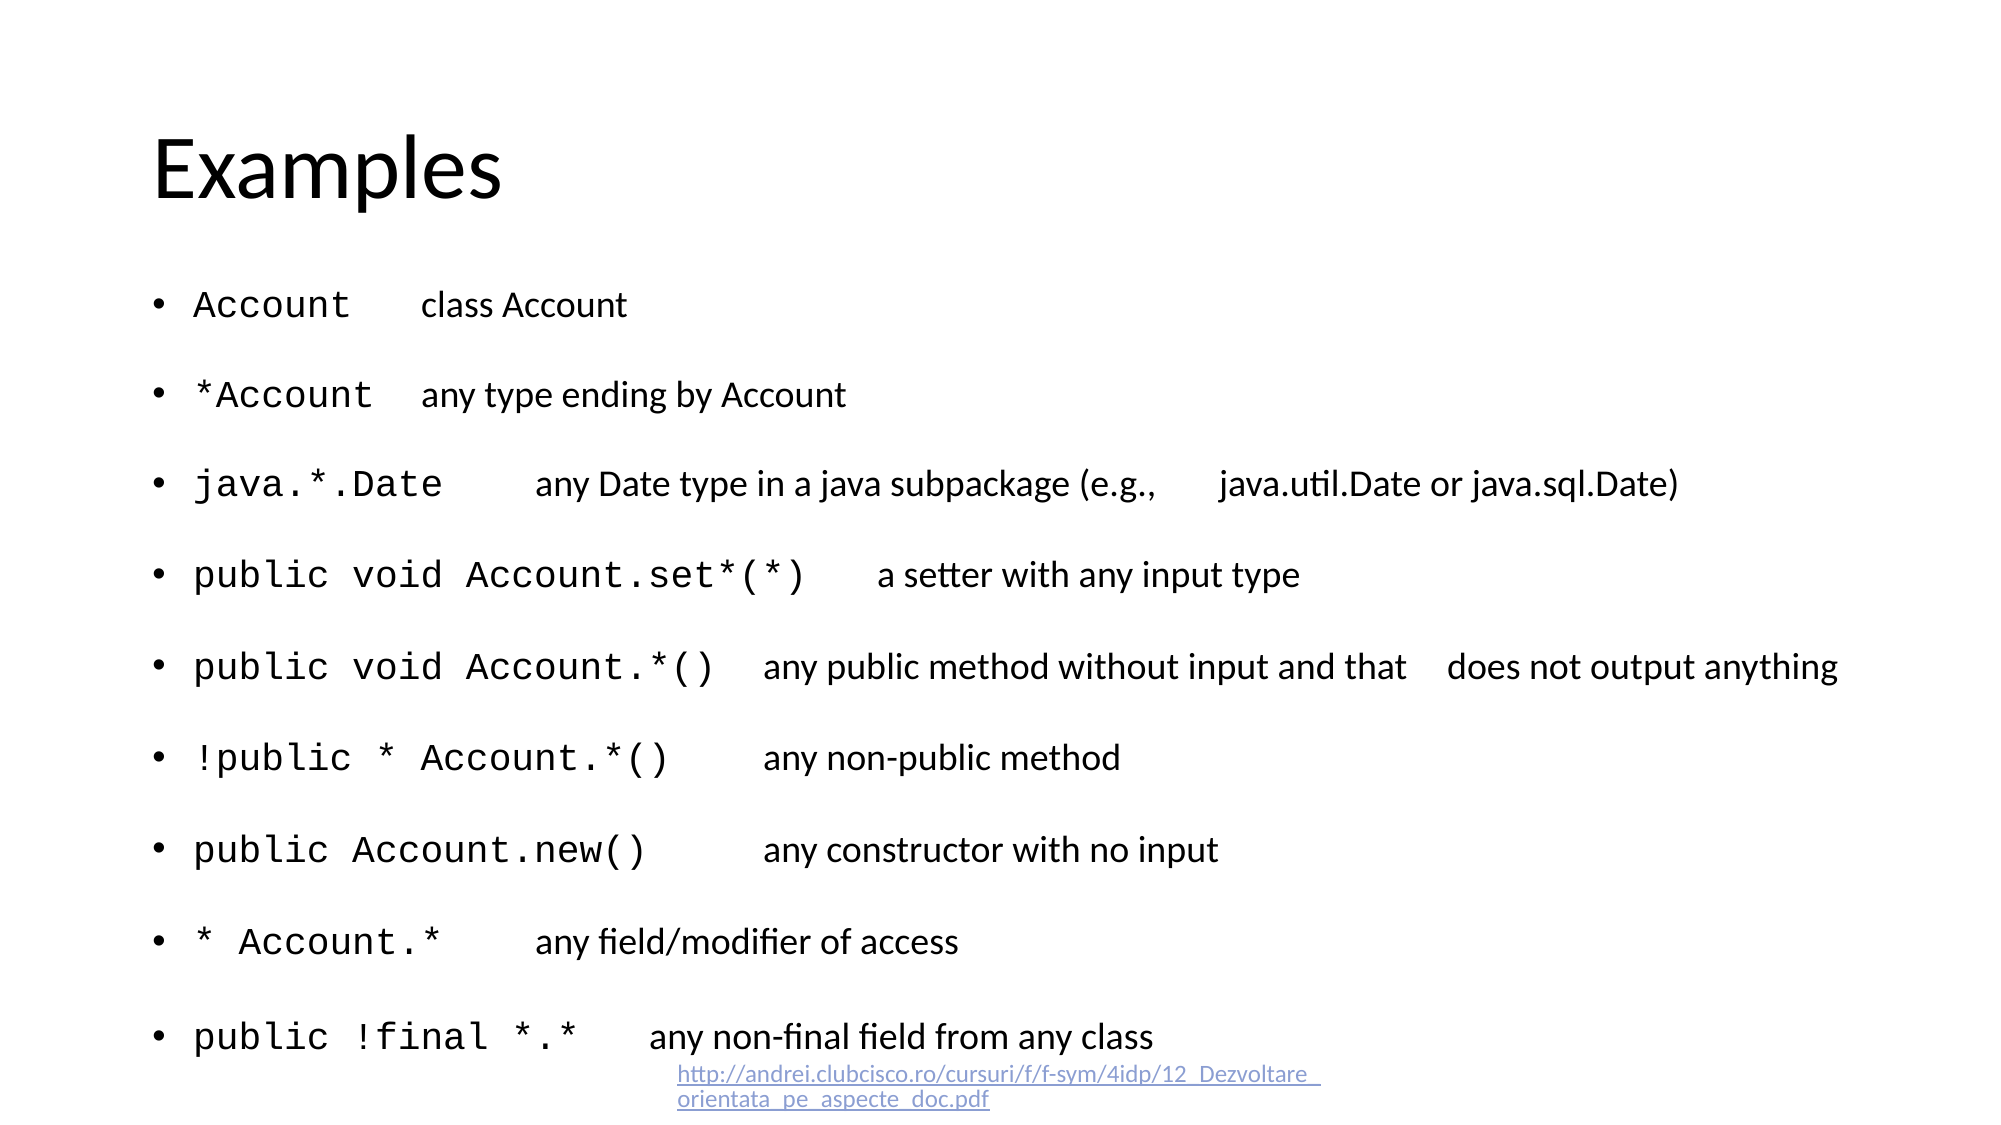

# Examples
Account 						class Account

*Account 						any type ending by Account

java.*.Date 						any Date type in a java subpackage (e.g., 								java.util.Date or java.sql.Date)

public void Account.set*(*) 			a setter with any input type

public void Account.*() 				any public method without input and that 							does not output anything

!public * Account.*() 				any non-public method

public Account.new() 				any constructor with no input

* Account.* 						any field/modifier of access

public !final *.* 					any non-final field from any class
http://andrei.clubcisco.ro/cursuri/f/f-sym/4idp/12_Dezvoltare_orientata_pe_aspecte_doc.pdf